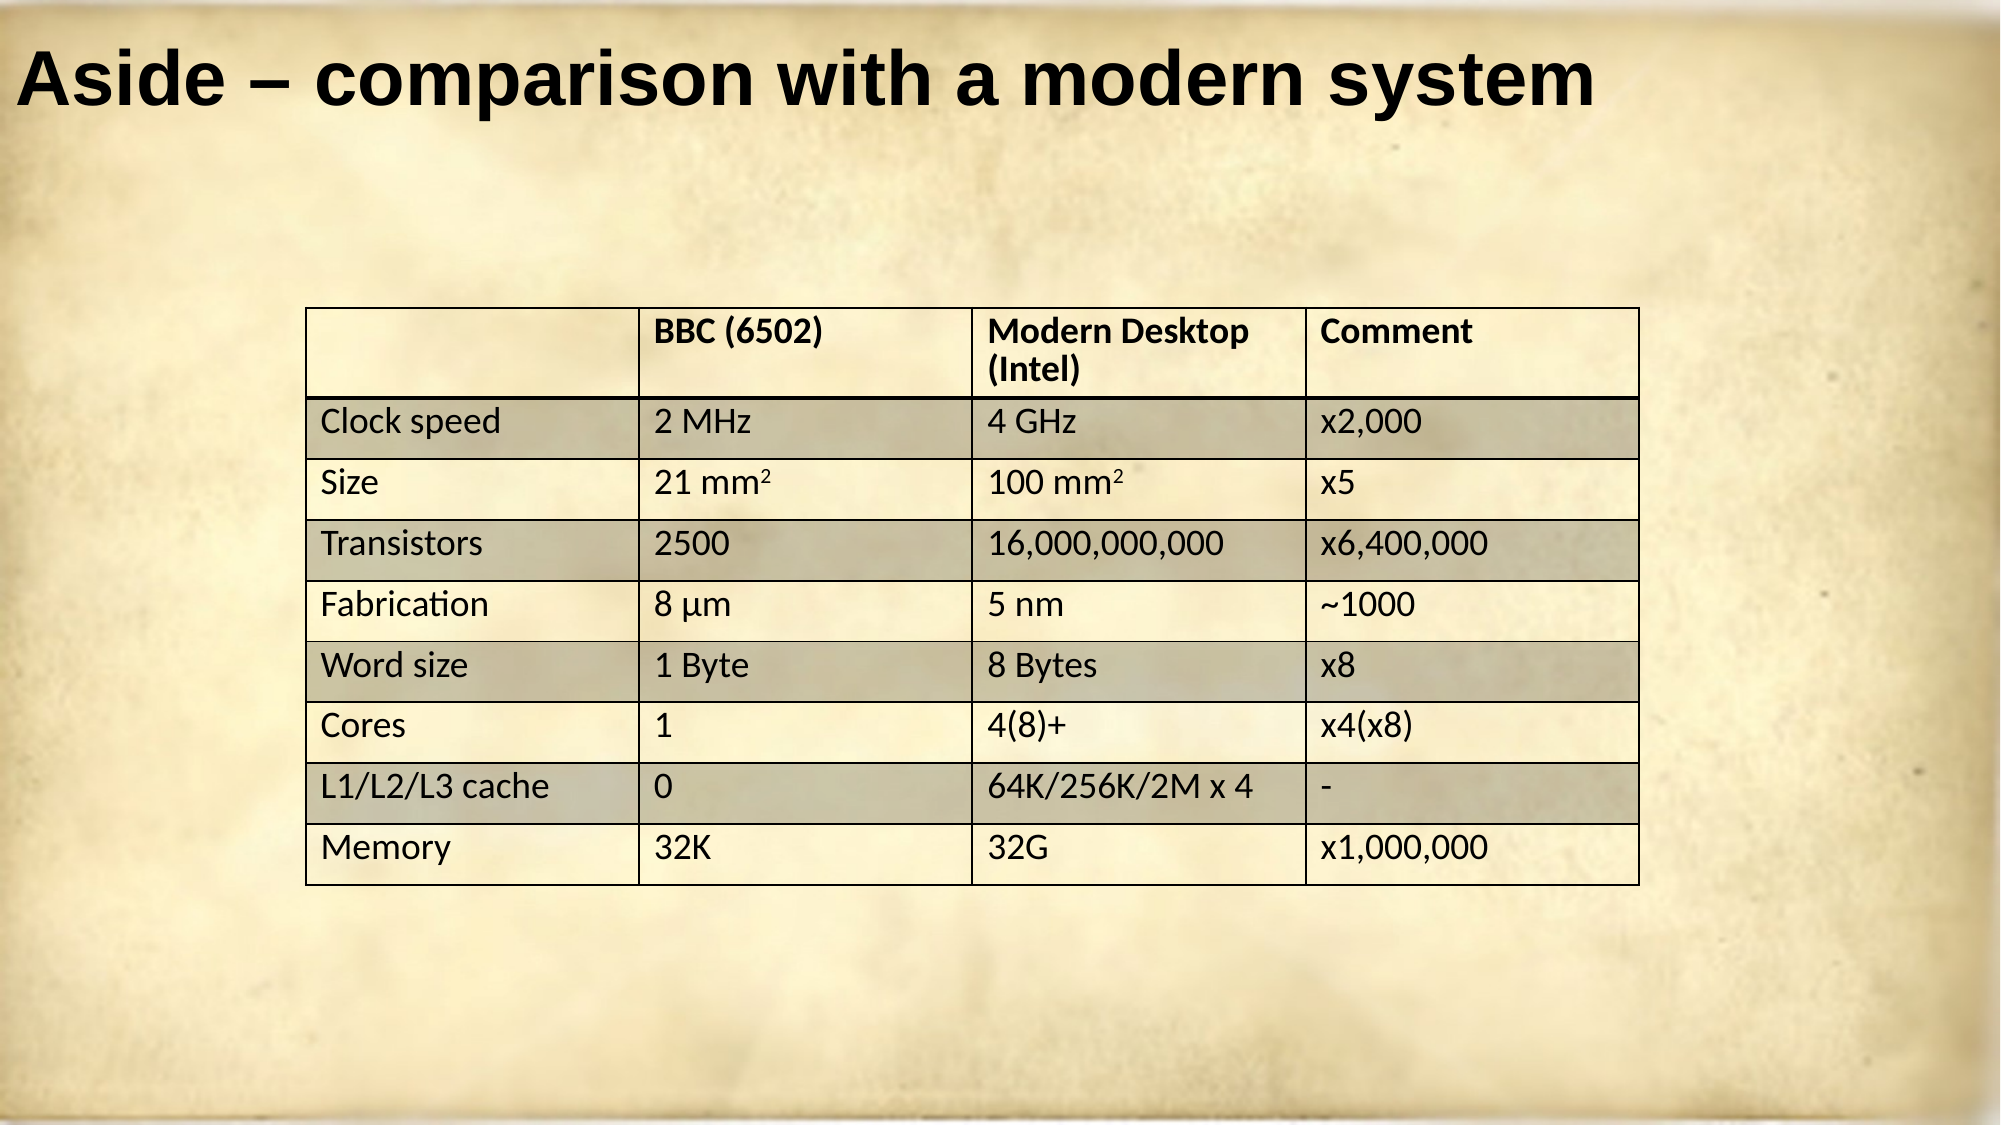

# Aside – comparison with a modern system
|  | BBC (6502) | Modern Desktop (Intel) | Comment |
| --- | --- | --- | --- |
| Clock speed | 2 MHz | 4 GHz | x2,000 |
| Size | 21 mm2 | 100 mm2 | x5 |
| Transistors | 2500 | 16,000,000,000 | x6,400,000 |
| Fabrication | 8 µm | 5 nm | ~1000 |
| Word size | 1 Byte | 8 Bytes | x8 |
| Cores | 1 | 4(8)+ | x4(x8) |
| L1/L2/L3 cache | 0 | 64K/256K/2M x 4 | - |
| Memory | 32K | 32G | x1,000,000 |